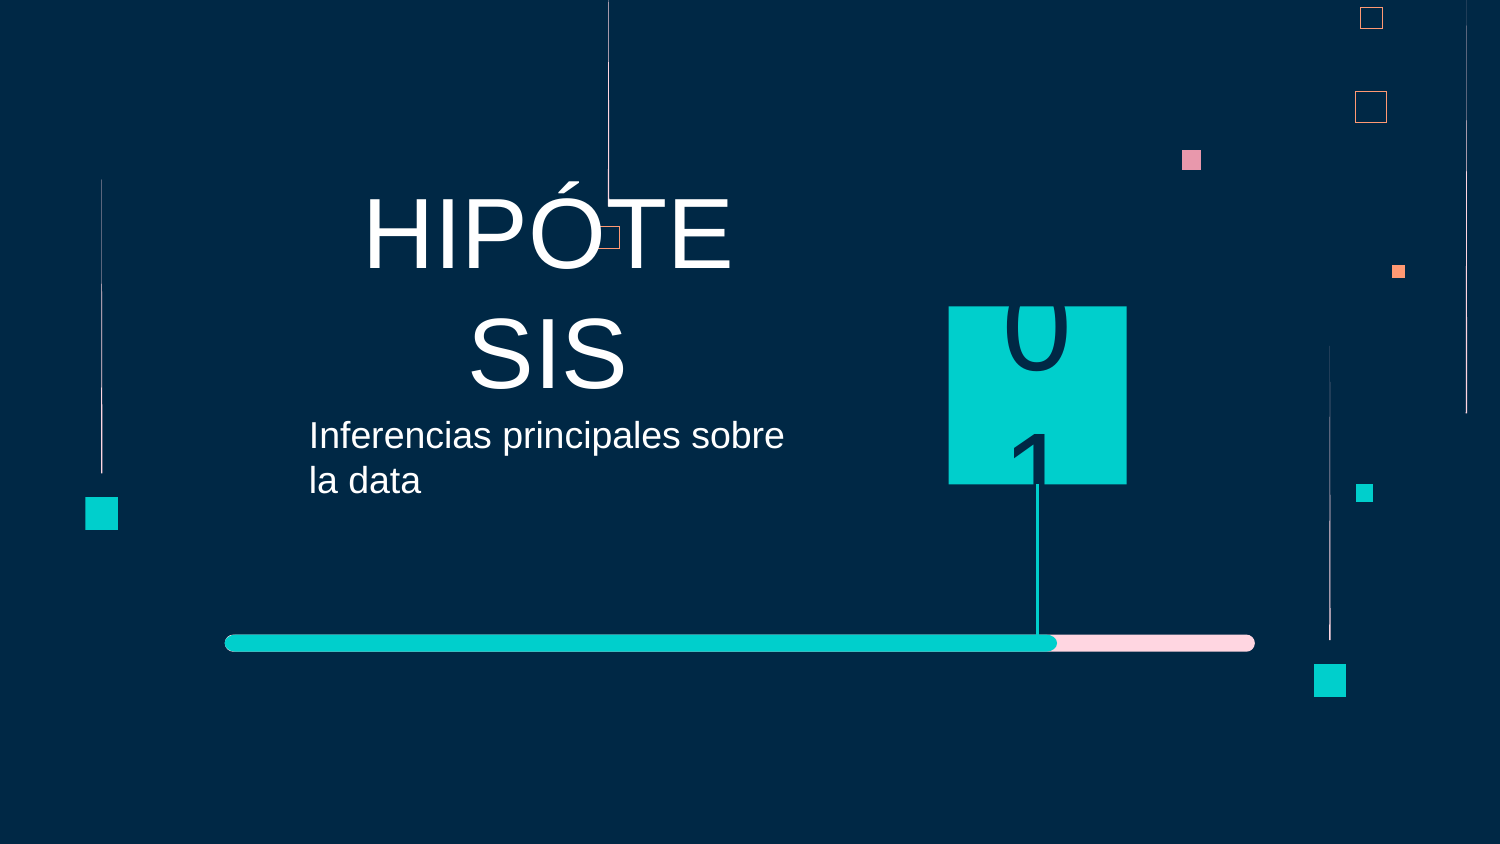

# HIPÓTESIS

01
Inferencias principales sobre la data